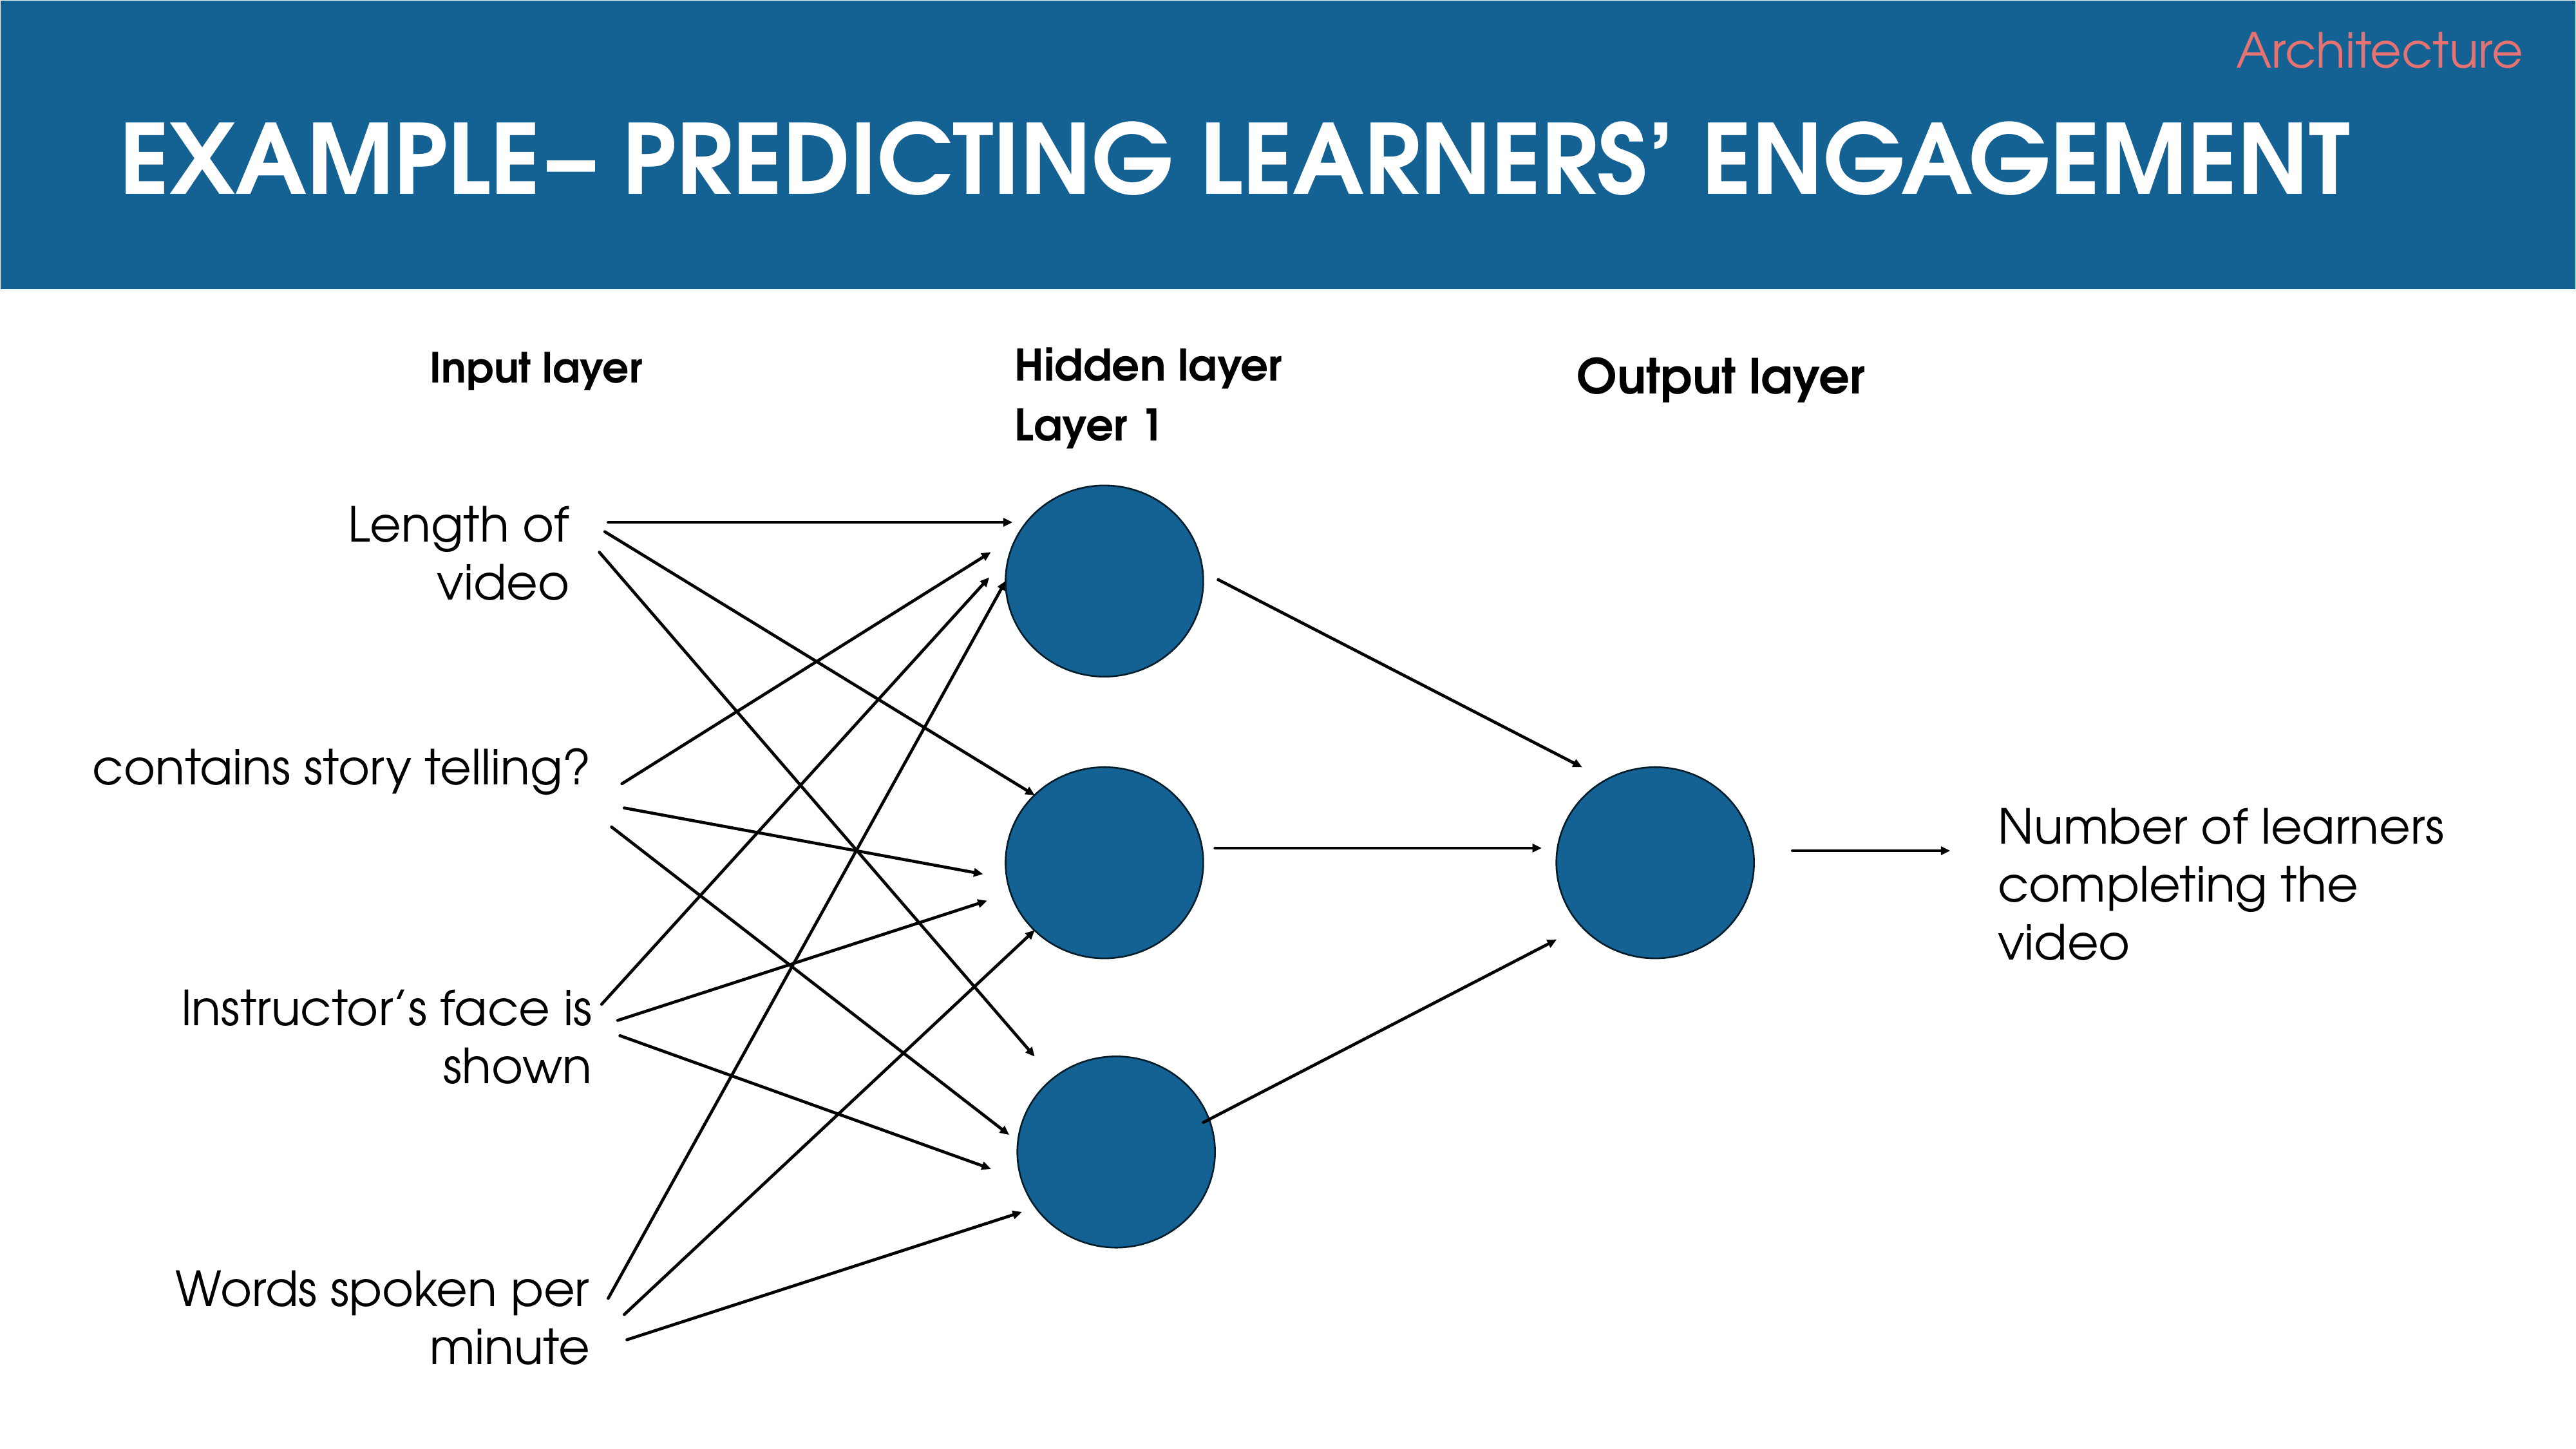

Architecture
Example – Predicting learners’ engagement

Hidden layer
Layer 1
Input layer

Output layer

Length of video
contains story telling?

Number of learners completing the video
# Example – Predicting learners’ engagement
Instructor’s face is shown

Words spoken per minute